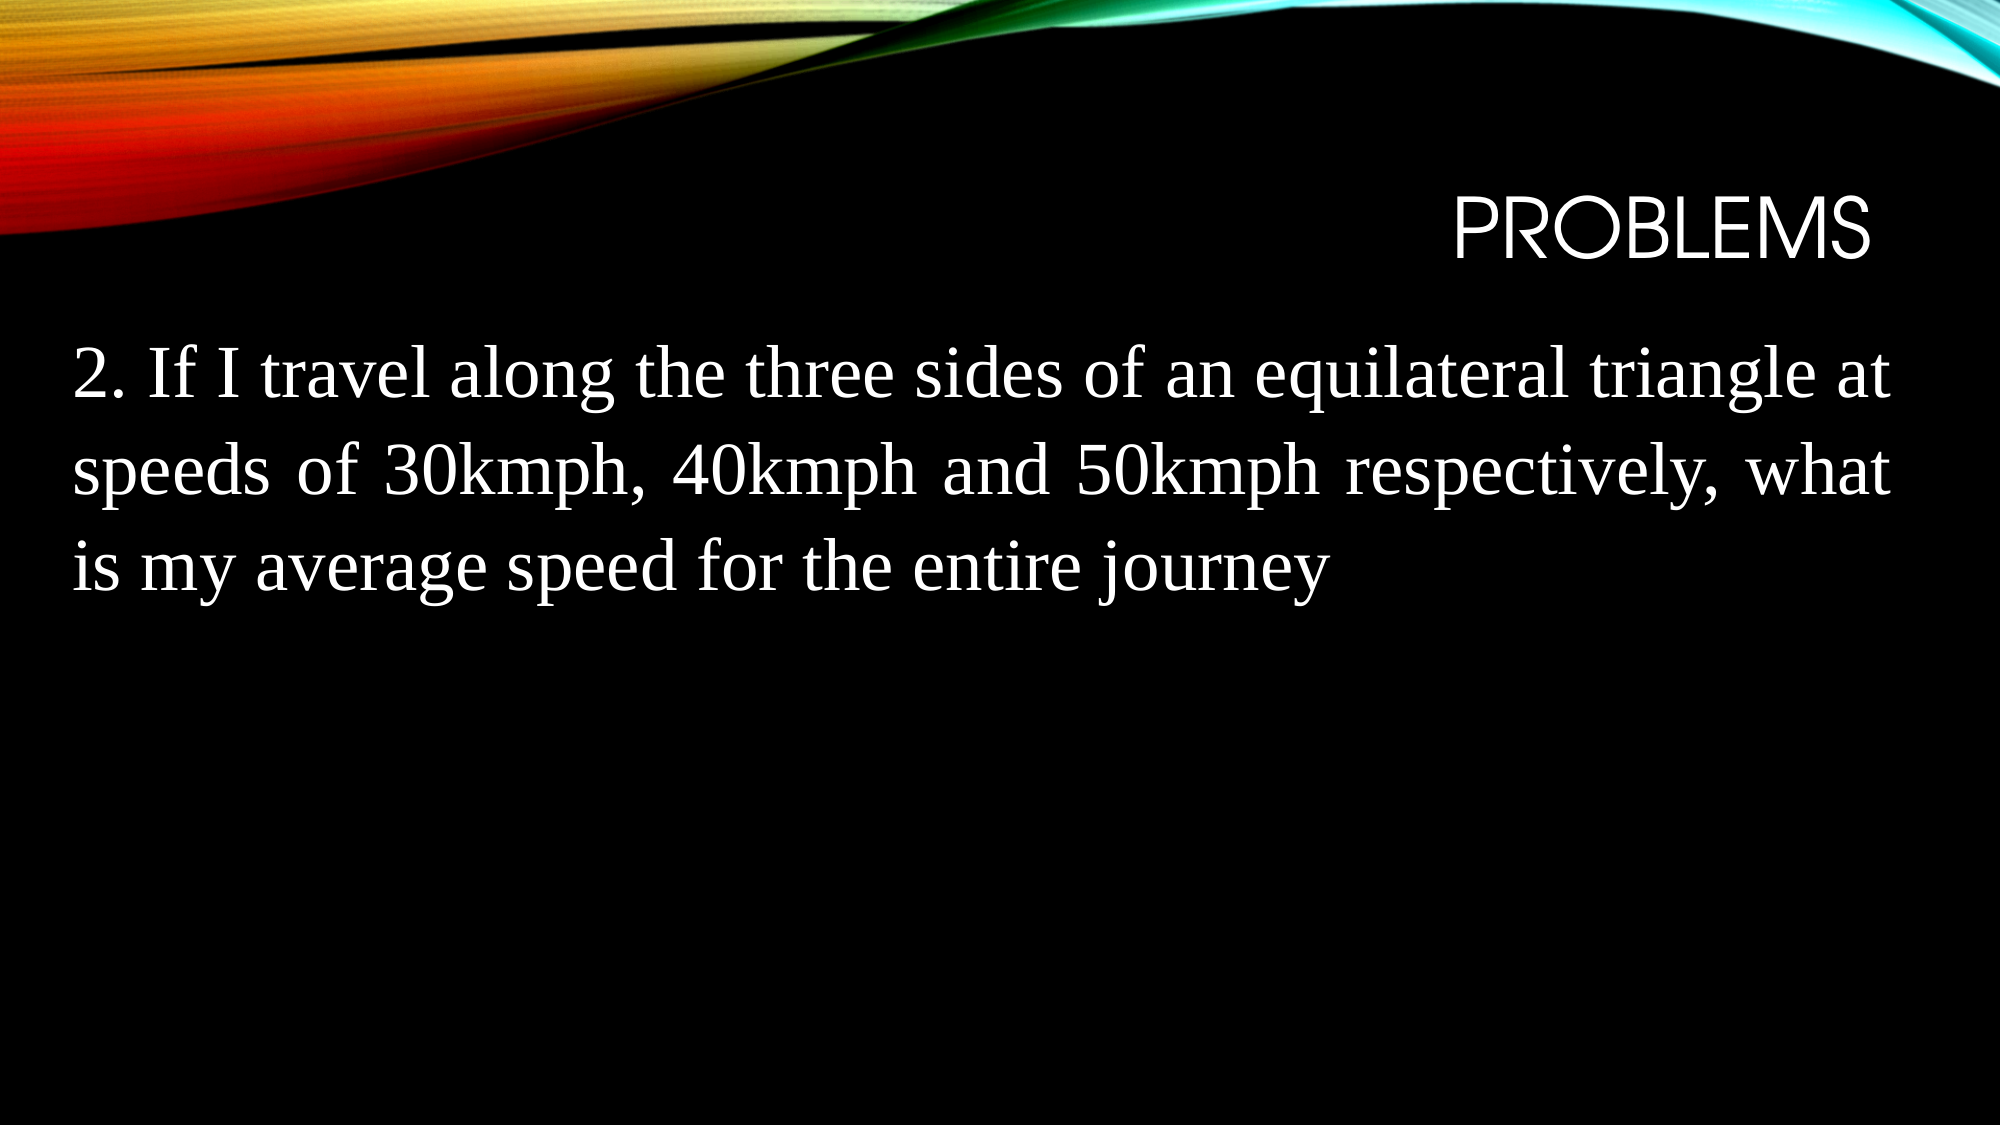

# problems
2. If I travel along the three sides of an equilateral triangle at speeds of 30kmph, 40kmph and 50kmph respectively, what is my average speed for the entire journey